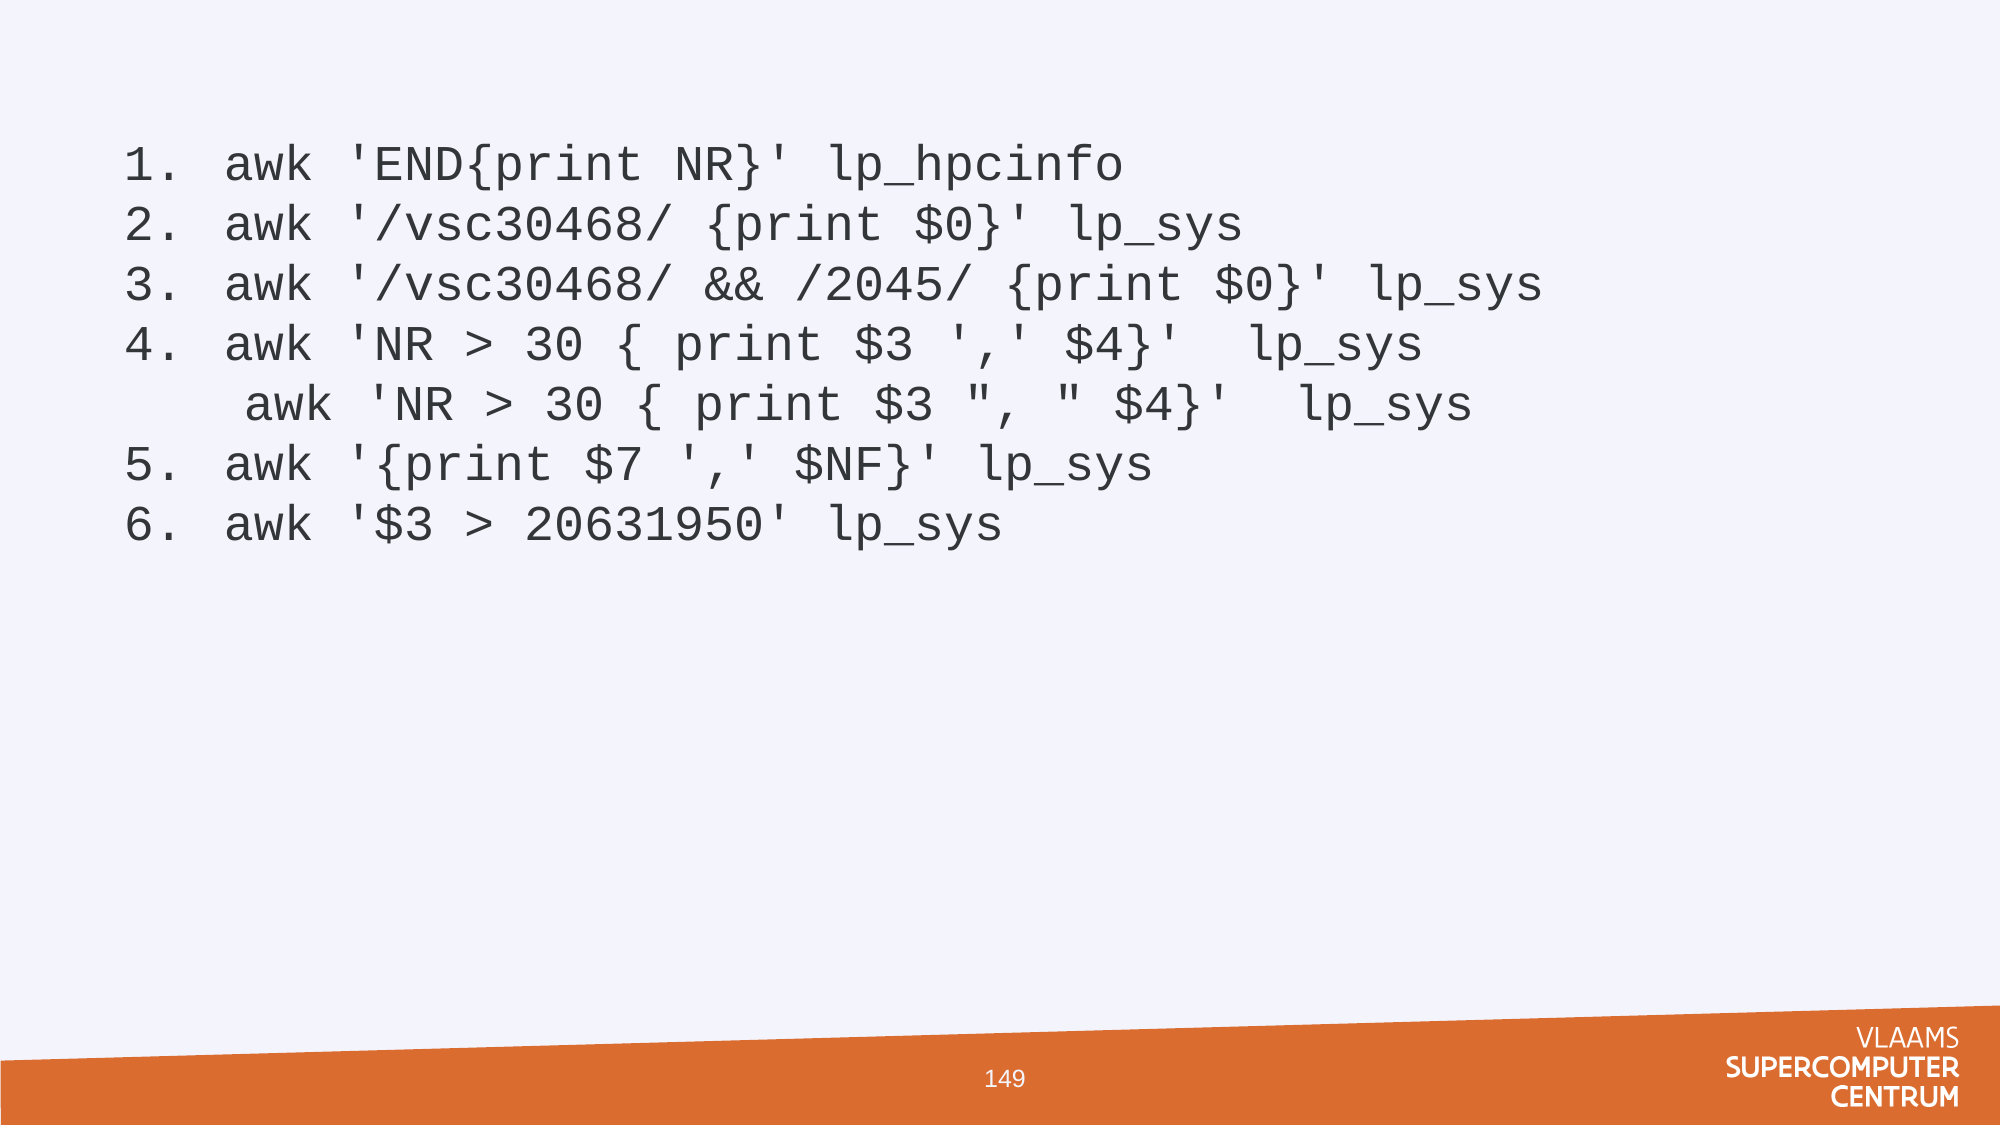

awk 'END{print NR}' lp_hpcinfo
awk '/vsc30468/ {print $0}' lp_sys
awk '/vsc30468/ && /2045/ {print $0}' lp_sys
awk 'NR > 30 { print $3 ',' $4}'  lp_sys
    awk 'NR > 30 { print $3 ", " $4}'  lp_sys
awk '{print $7 ',' $NF}' lp_sys
awk '$3 > 20631950' lp_sys
149